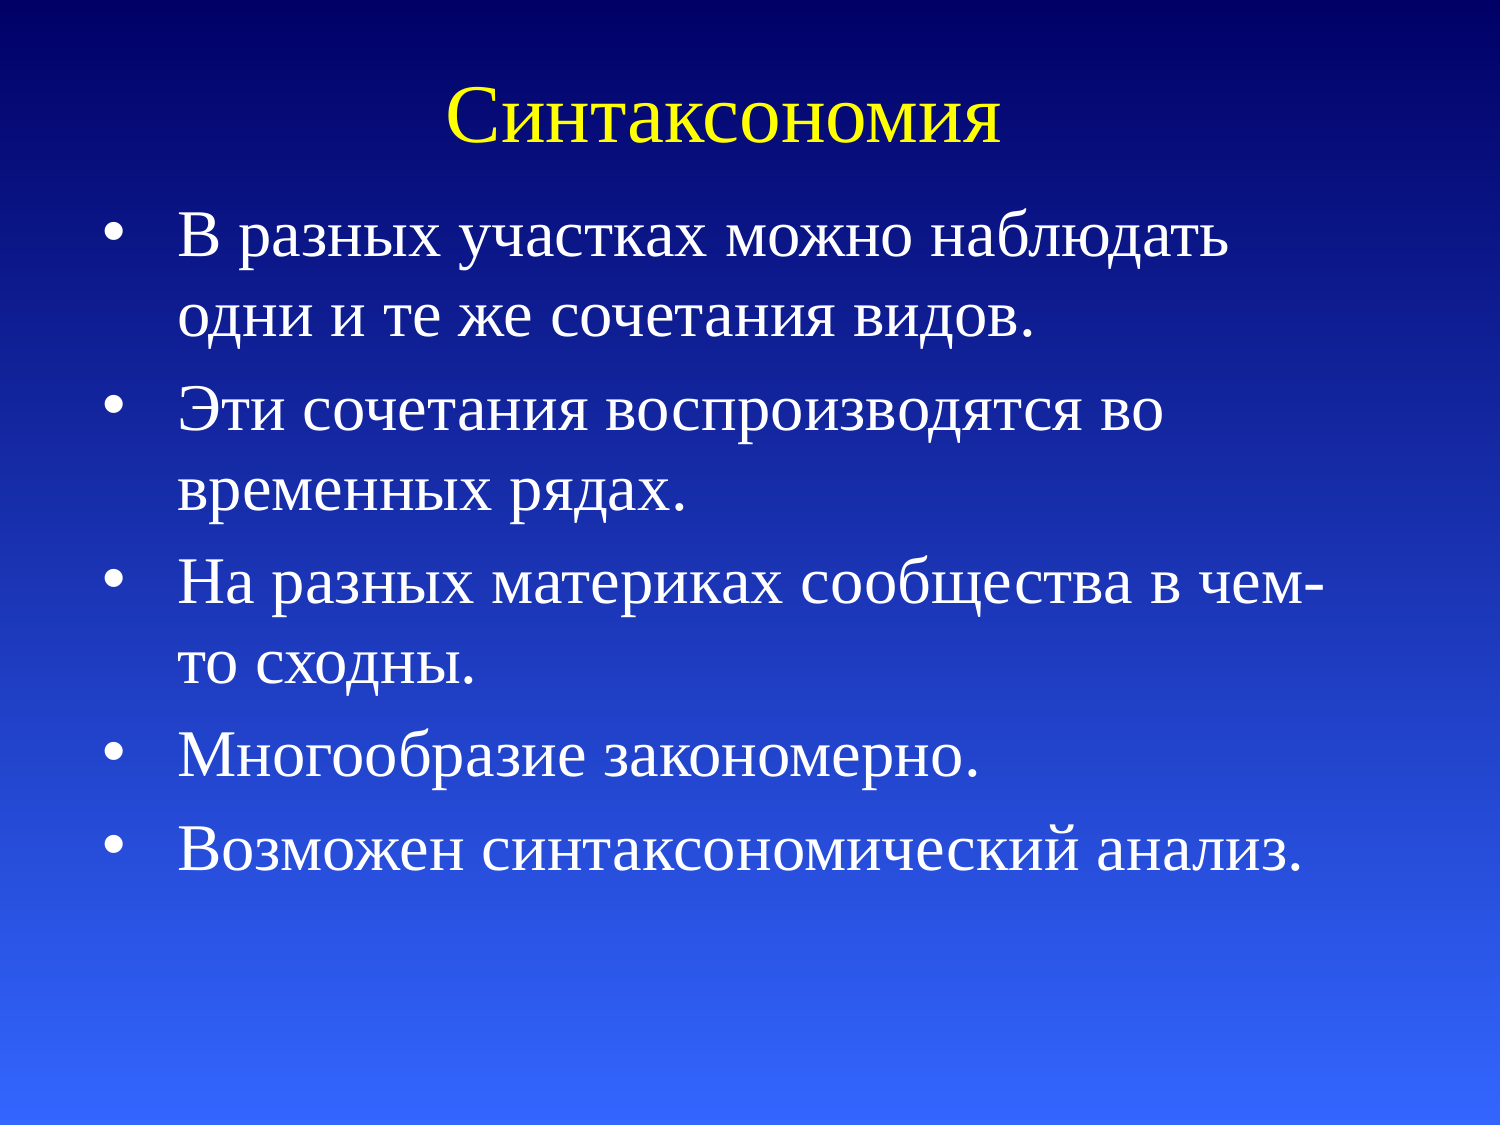

# Синтаксономия
В разных участках можно наблюдать одни и те же сочетания видов.
Эти сочетания воспроизводятся во временных рядах.
На разных материках сообщества в чем-то сходны.
Многообразие закономерно.
Возможен синтаксономический анализ.